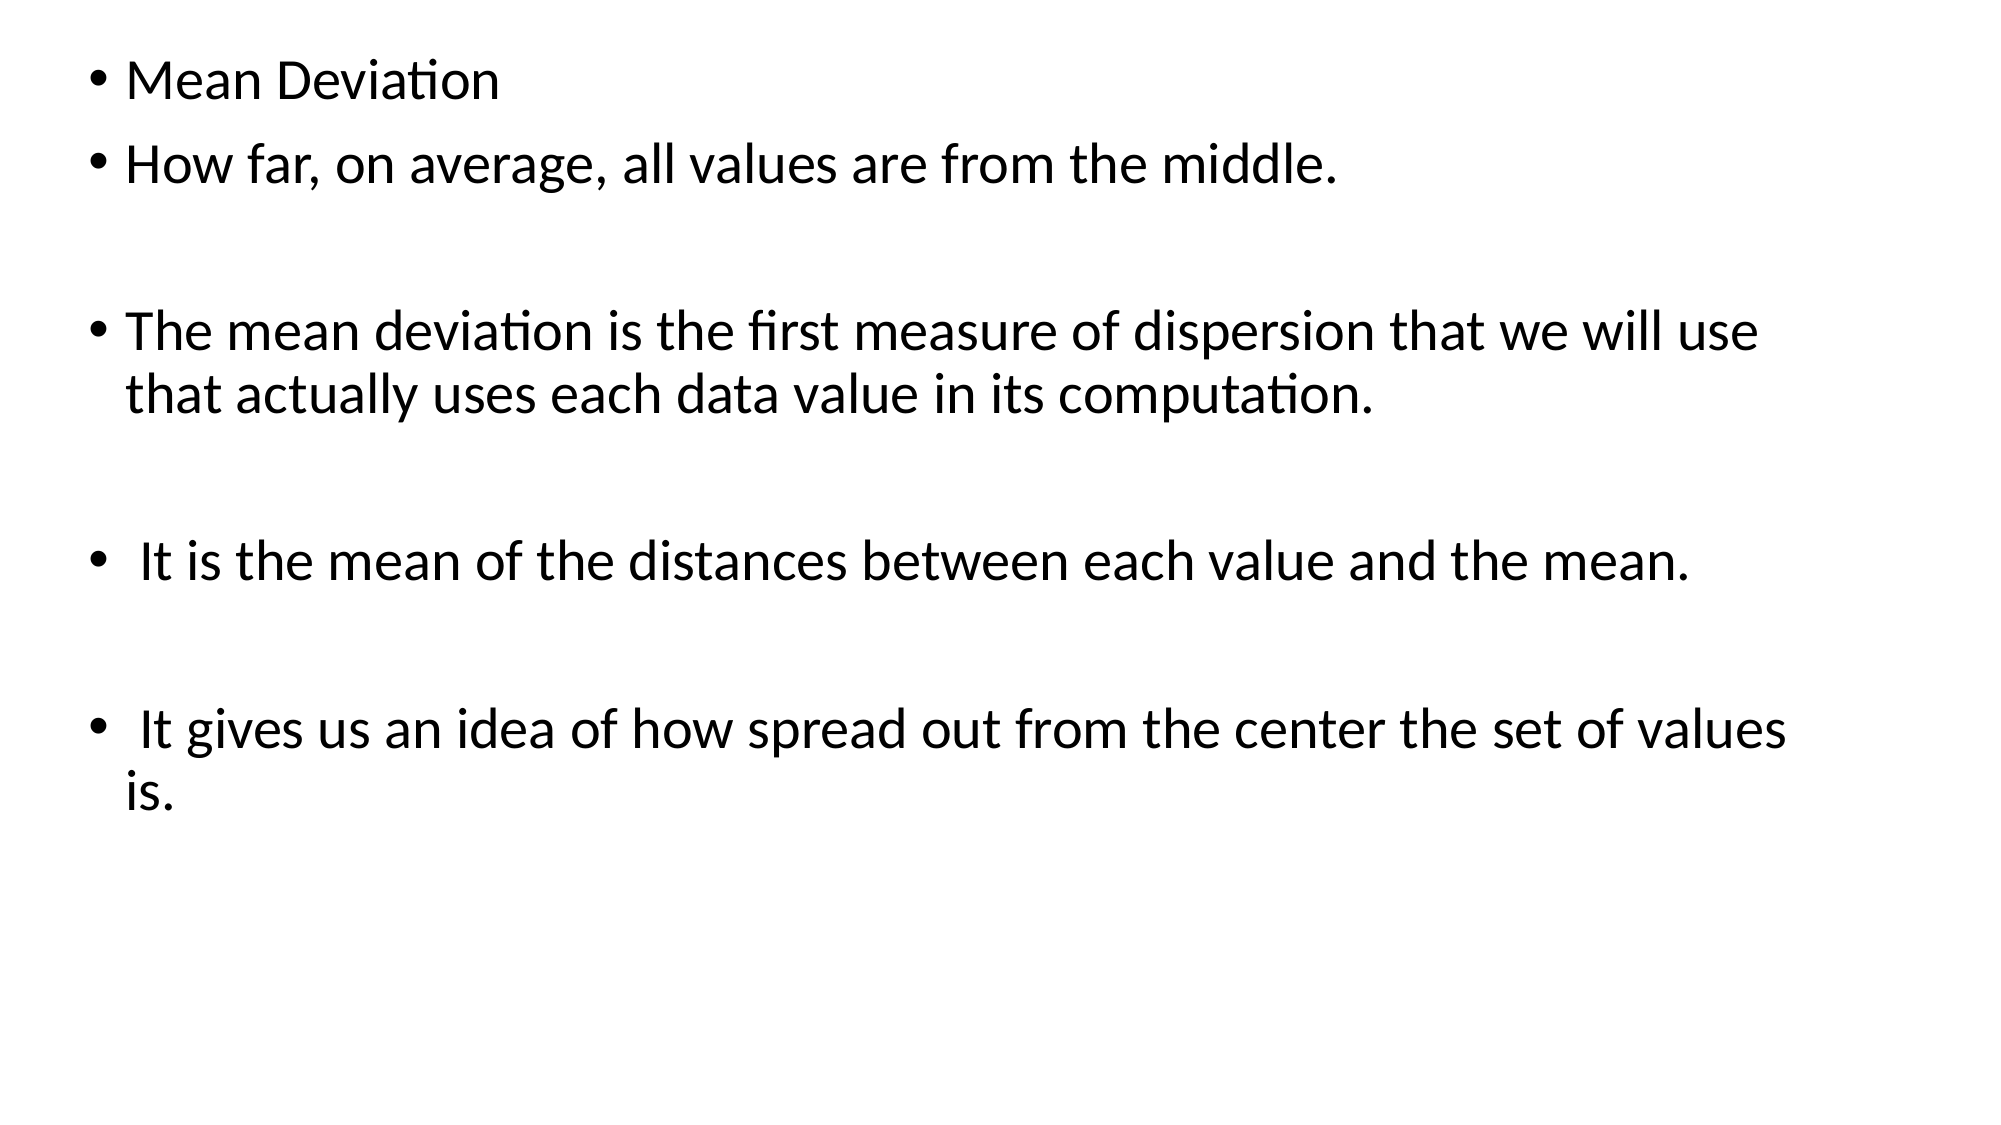

Mean Deviation
How far, on average, all values are from the middle.

The mean deviation is the first measure of dispersion that we will use that actually uses each data value in its computation.

 It is the mean of the distances between each value and the mean.

 It gives us an idea of how spread out from the center the set of values is.